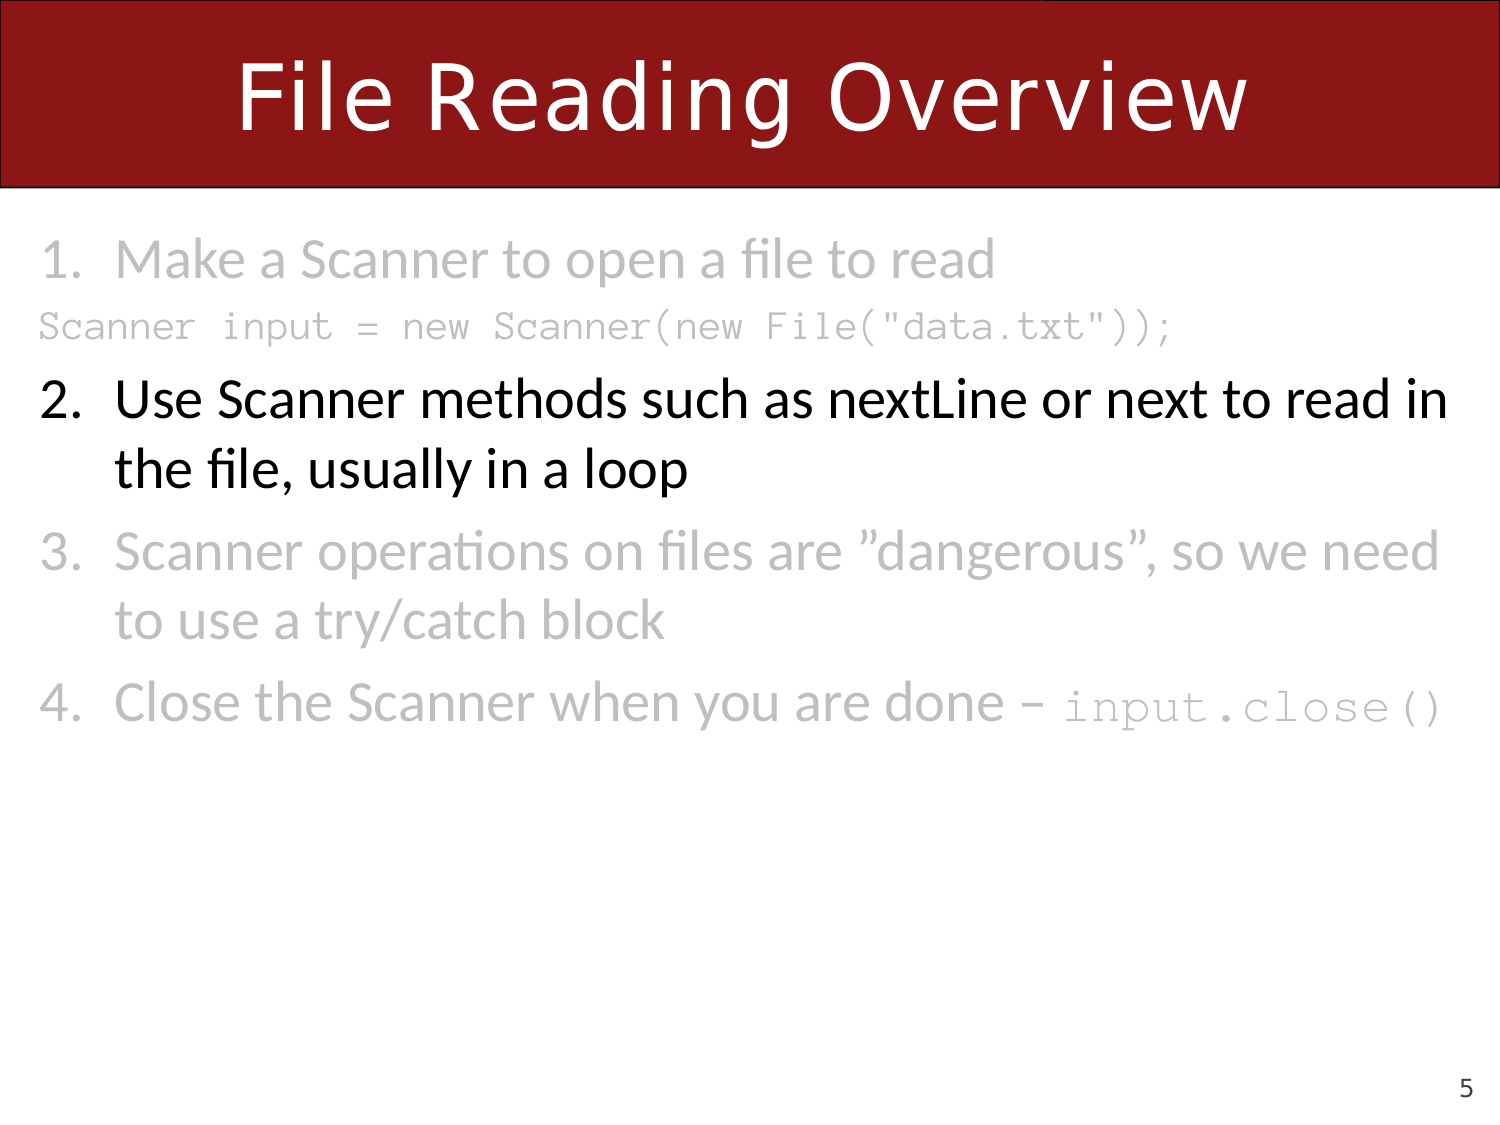

# File Reading Overview
Make a Scanner to open a file to read
Scanner input = new Scanner(new File("data.txt"));
Use Scanner methods such as nextLine or next to read in the file, usually in a loop
Scanner operations on files are ”dangerous”, so we need to use a try/catch block
Close the Scanner when you are done – input.close()